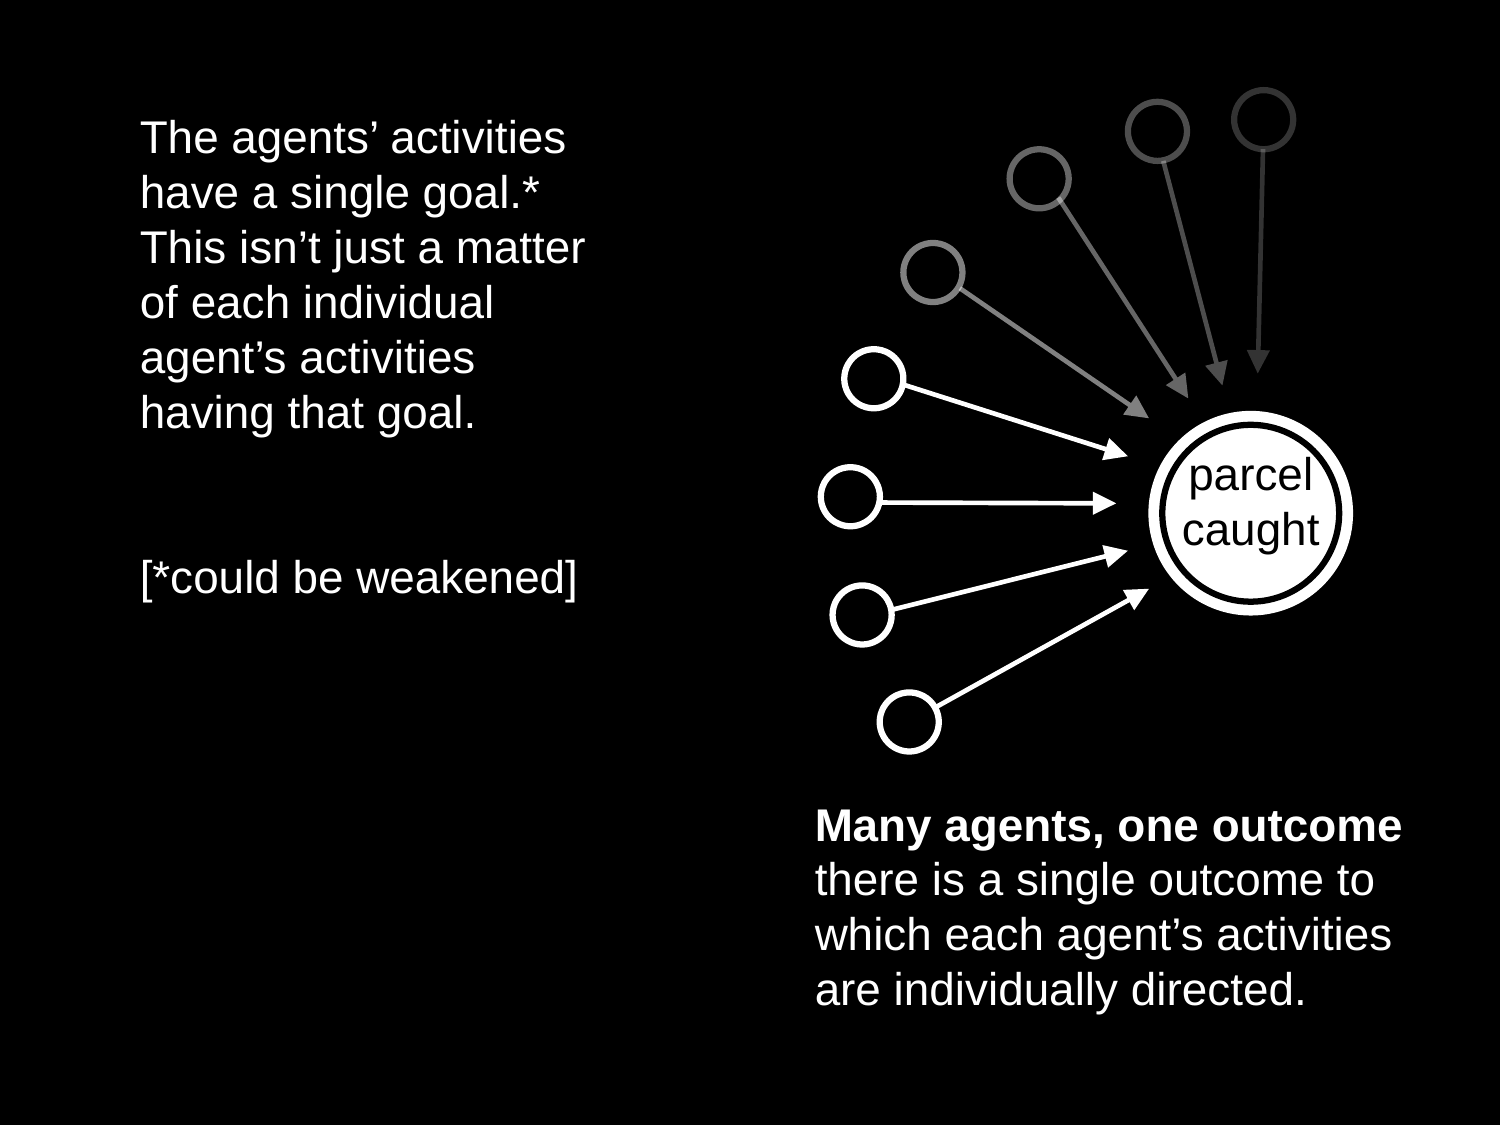

The agents’ activities have a single goal.*
This isn’t just a matter of each individual agent’s activities having that goal.

[*could be weakened]

parcel
caught

Many agents, one outcome there is a single outcome to which each agent’s activities are individually directed.